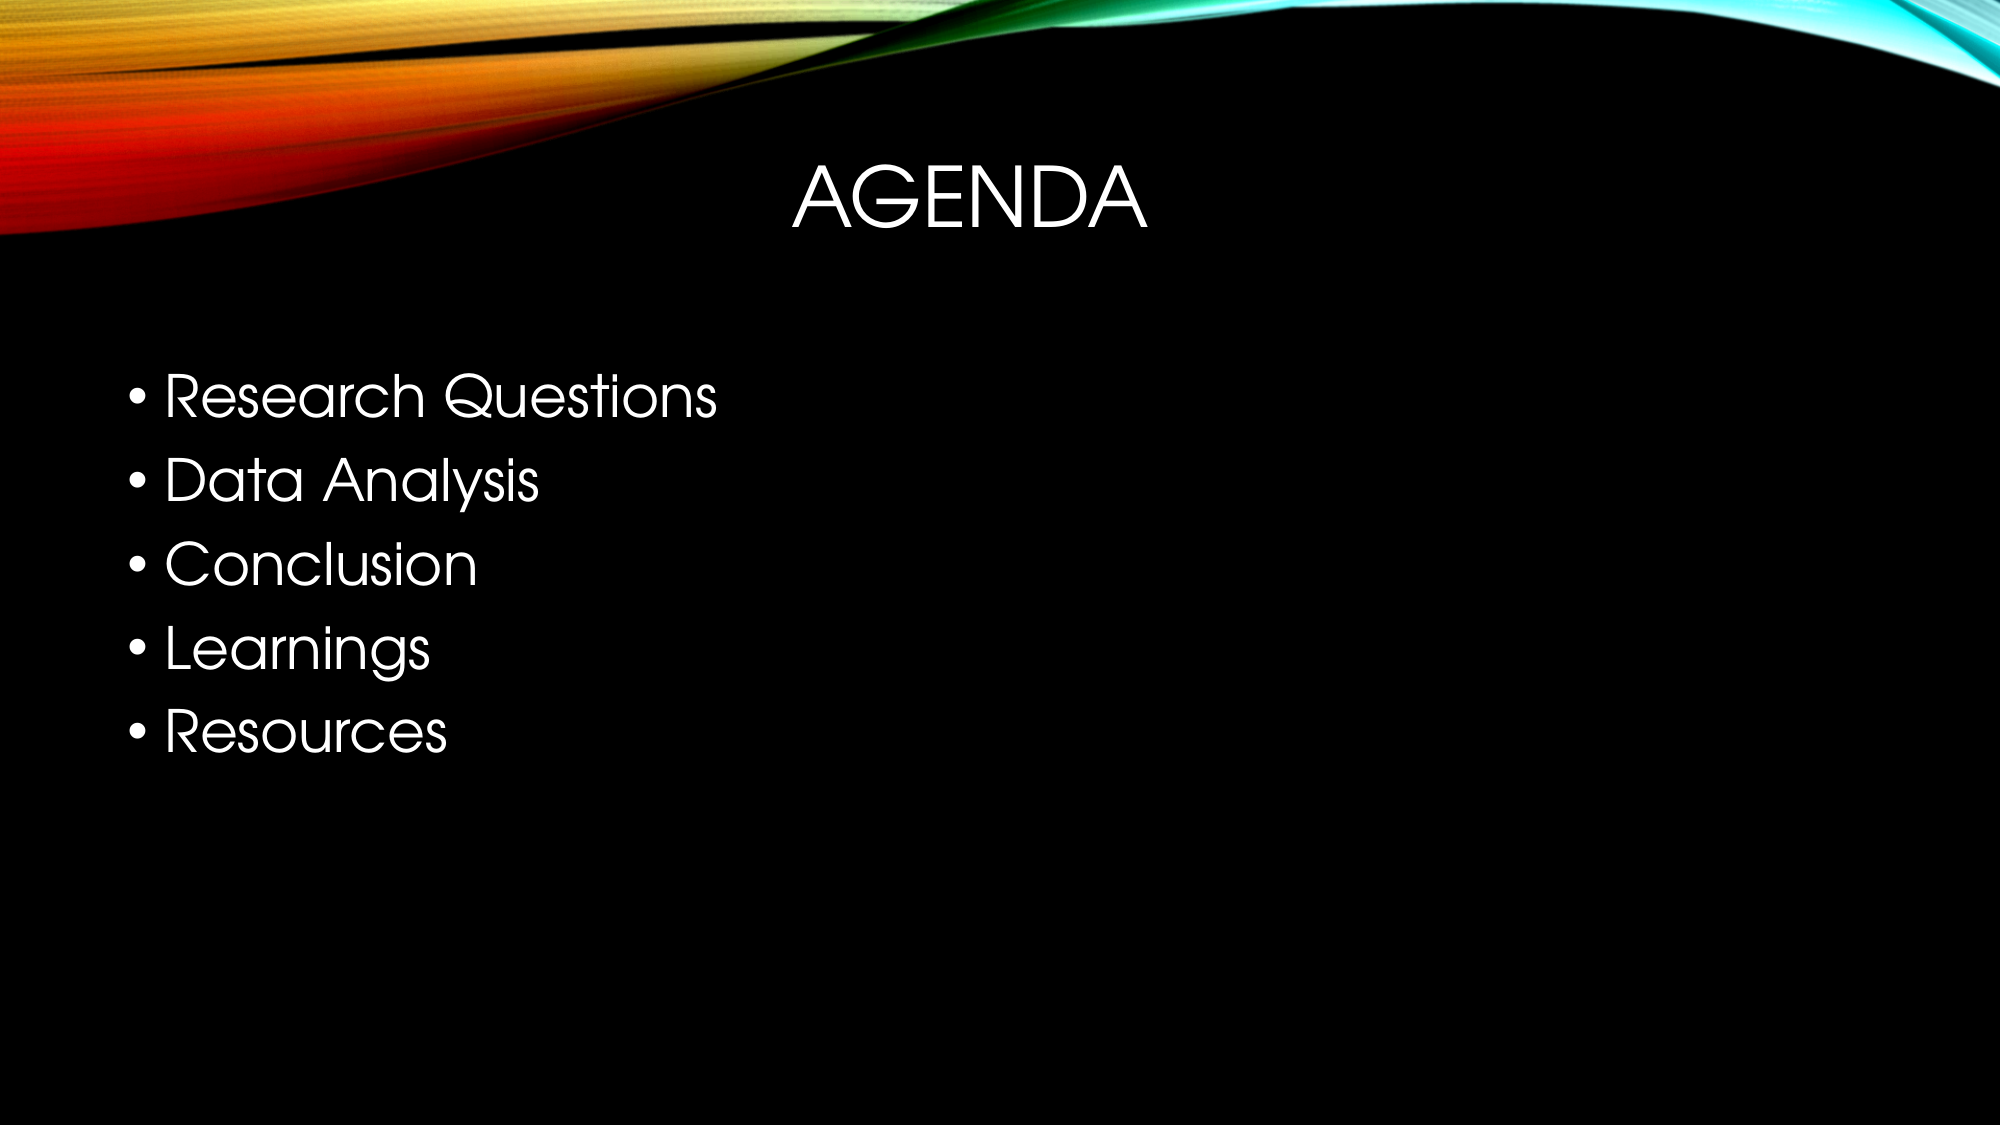

Agenda
Research Questions
Data Analysis
Conclusion
Learnings
Resources